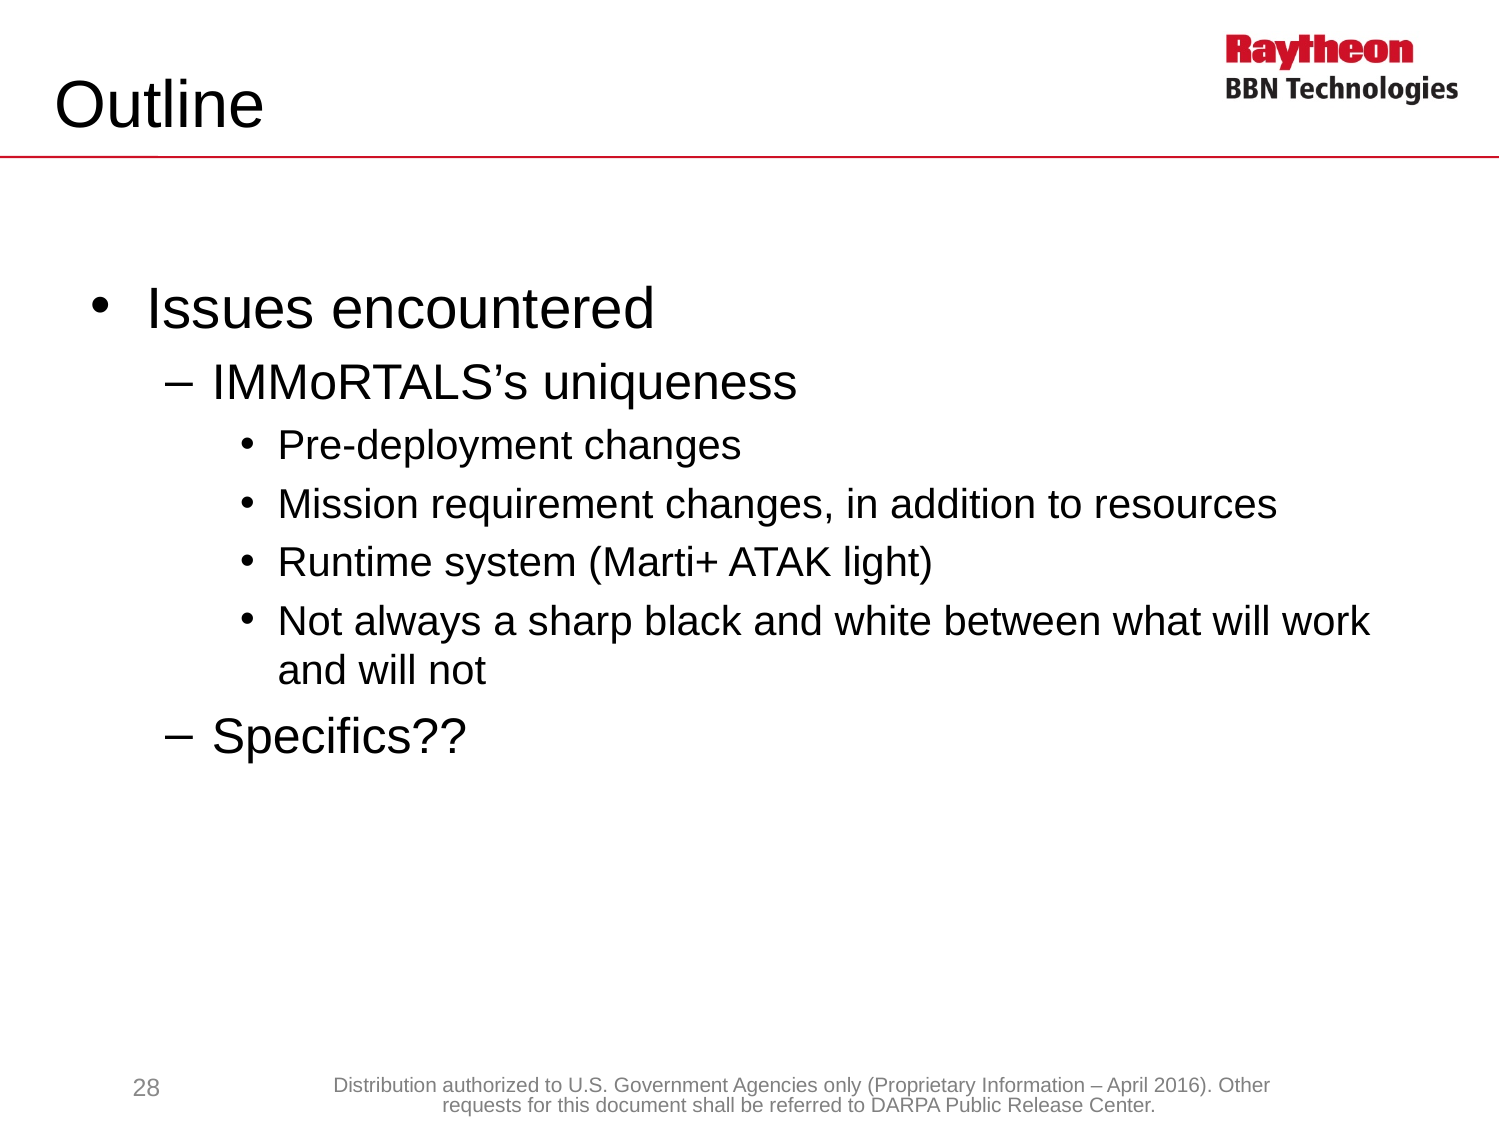

# Outline
Issues encountered
IMMoRTALS’s uniqueness
Pre-deployment changes
Mission requirement changes, in addition to resources
Runtime system (Marti+ ATAK light)
Not always a sharp black and white between what will work and will not
Specifics??
28